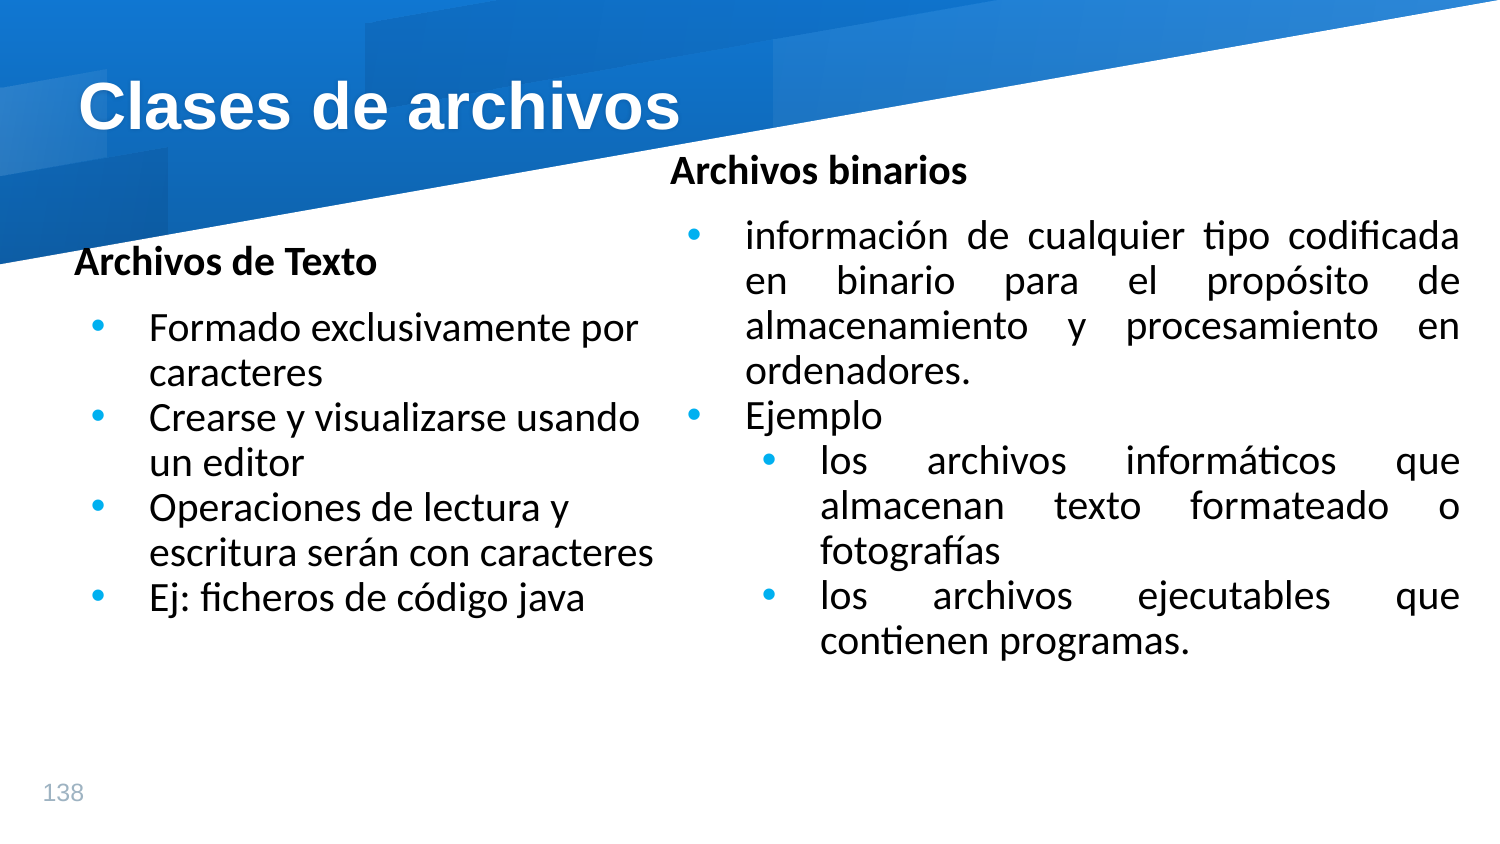

Clases de archivos
Archivos binarios
información de cualquier tipo codificada en binario para el propósito de almacenamiento y procesamiento en ordenadores.
Ejemplo
los archivos informáticos que almacenan texto formateado o fotografías
los archivos ejecutables que contienen programas.
Archivos de Texto
Formado exclusivamente por caracteres
Crearse y visualizarse usando un editor
Operaciones de lectura y escritura serán con caracteres
Ej: ficheros de código java
138